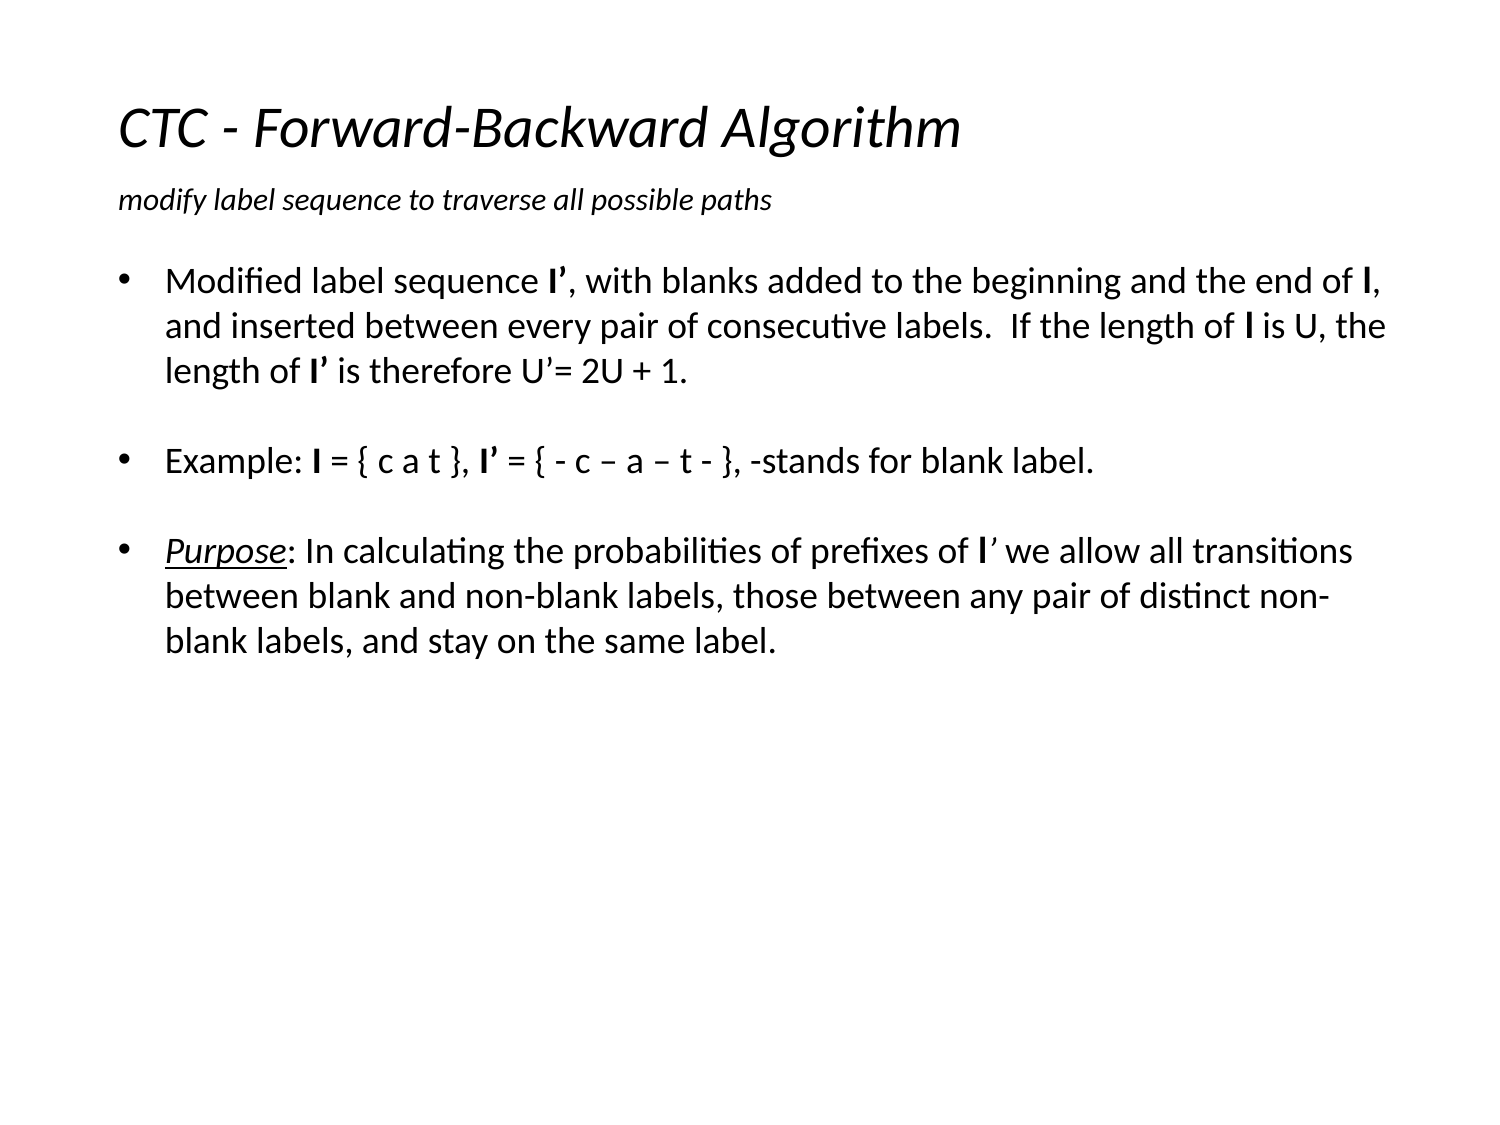

# CTC - Forward-Backward Algorithm modify label sequence to traverse all possible paths
Modified label sequence I’, with blanks added to the beginning and the end of l, and inserted between every pair of consecutive labels.  If the length of l is U, the length of I’ is therefore U’= 2U + 1.

Example: I = { c a t }, I’ = { - c – a – t - }, -stands for blank label.

Purpose: In calculating the probabilities of prefixes of l’ we allow all transitions between blank and non-blank labels, those between any pair of distinct non-blank labels, and stay on the same label.